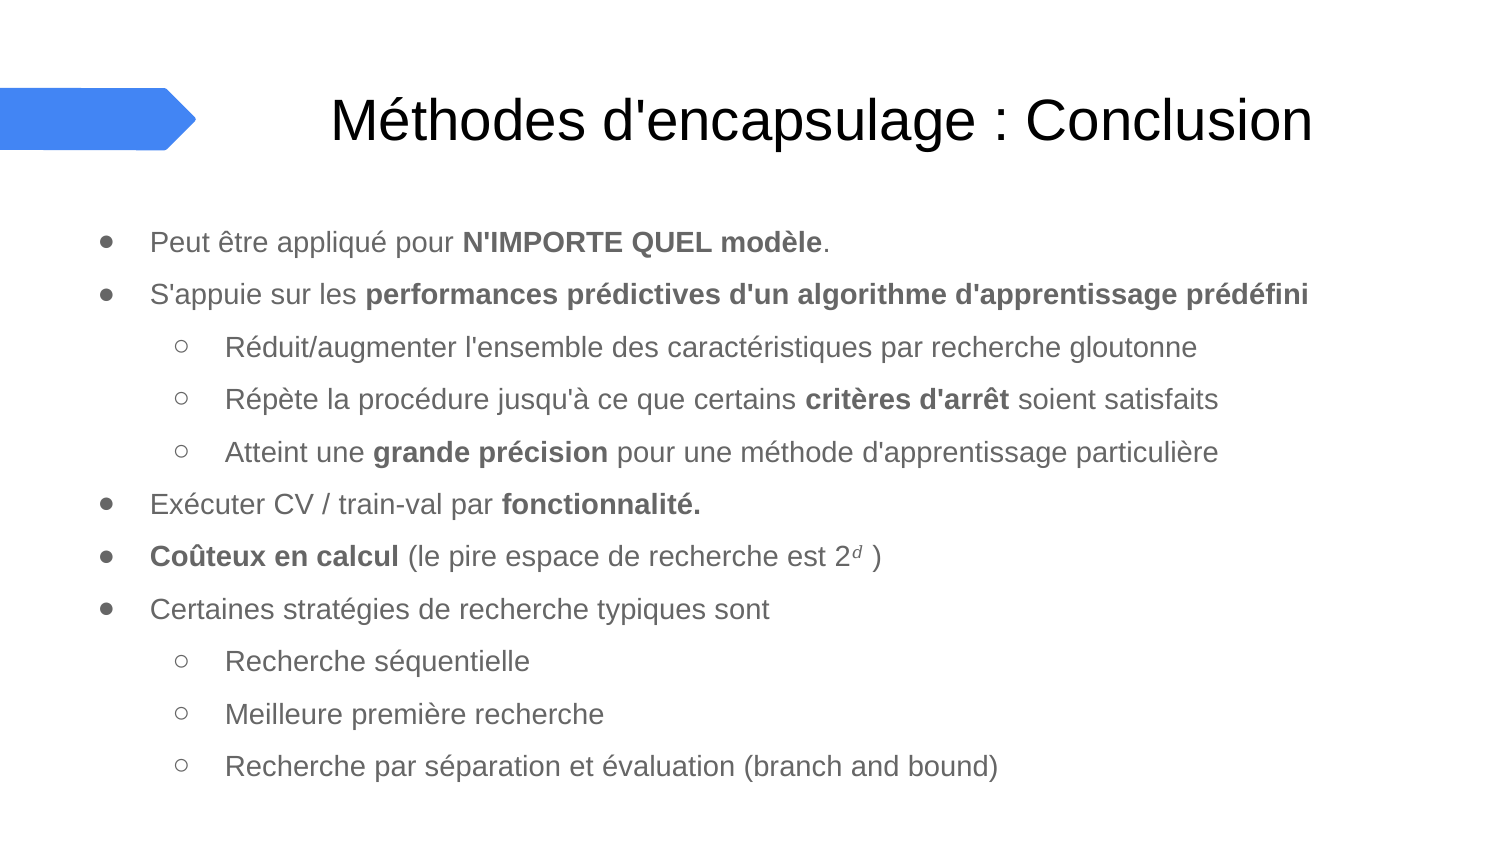

# Méthodes d'encapsulage : Conclusion
Peut être appliqué pour N'IMPORTE QUEL modèle.
S'appuie sur les performances prédictives d'un algorithme d'apprentissage prédéfini
Réduit/augmenter l'ensemble des caractéristiques par recherche gloutonne
Répète la procédure jusqu'à ce que certains critères d'arrêt soient satisfaits
Atteint une grande précision pour une méthode d'apprentissage particulière
Exécuter CV / train-val par fonctionnalité.
Coûteux en calcul (le pire espace de recherche est 2𝑑 )
Certaines stratégies de recherche typiques sont
Recherche séquentielle
Meilleure première recherche
Recherche par séparation et évaluation (branch and bound)